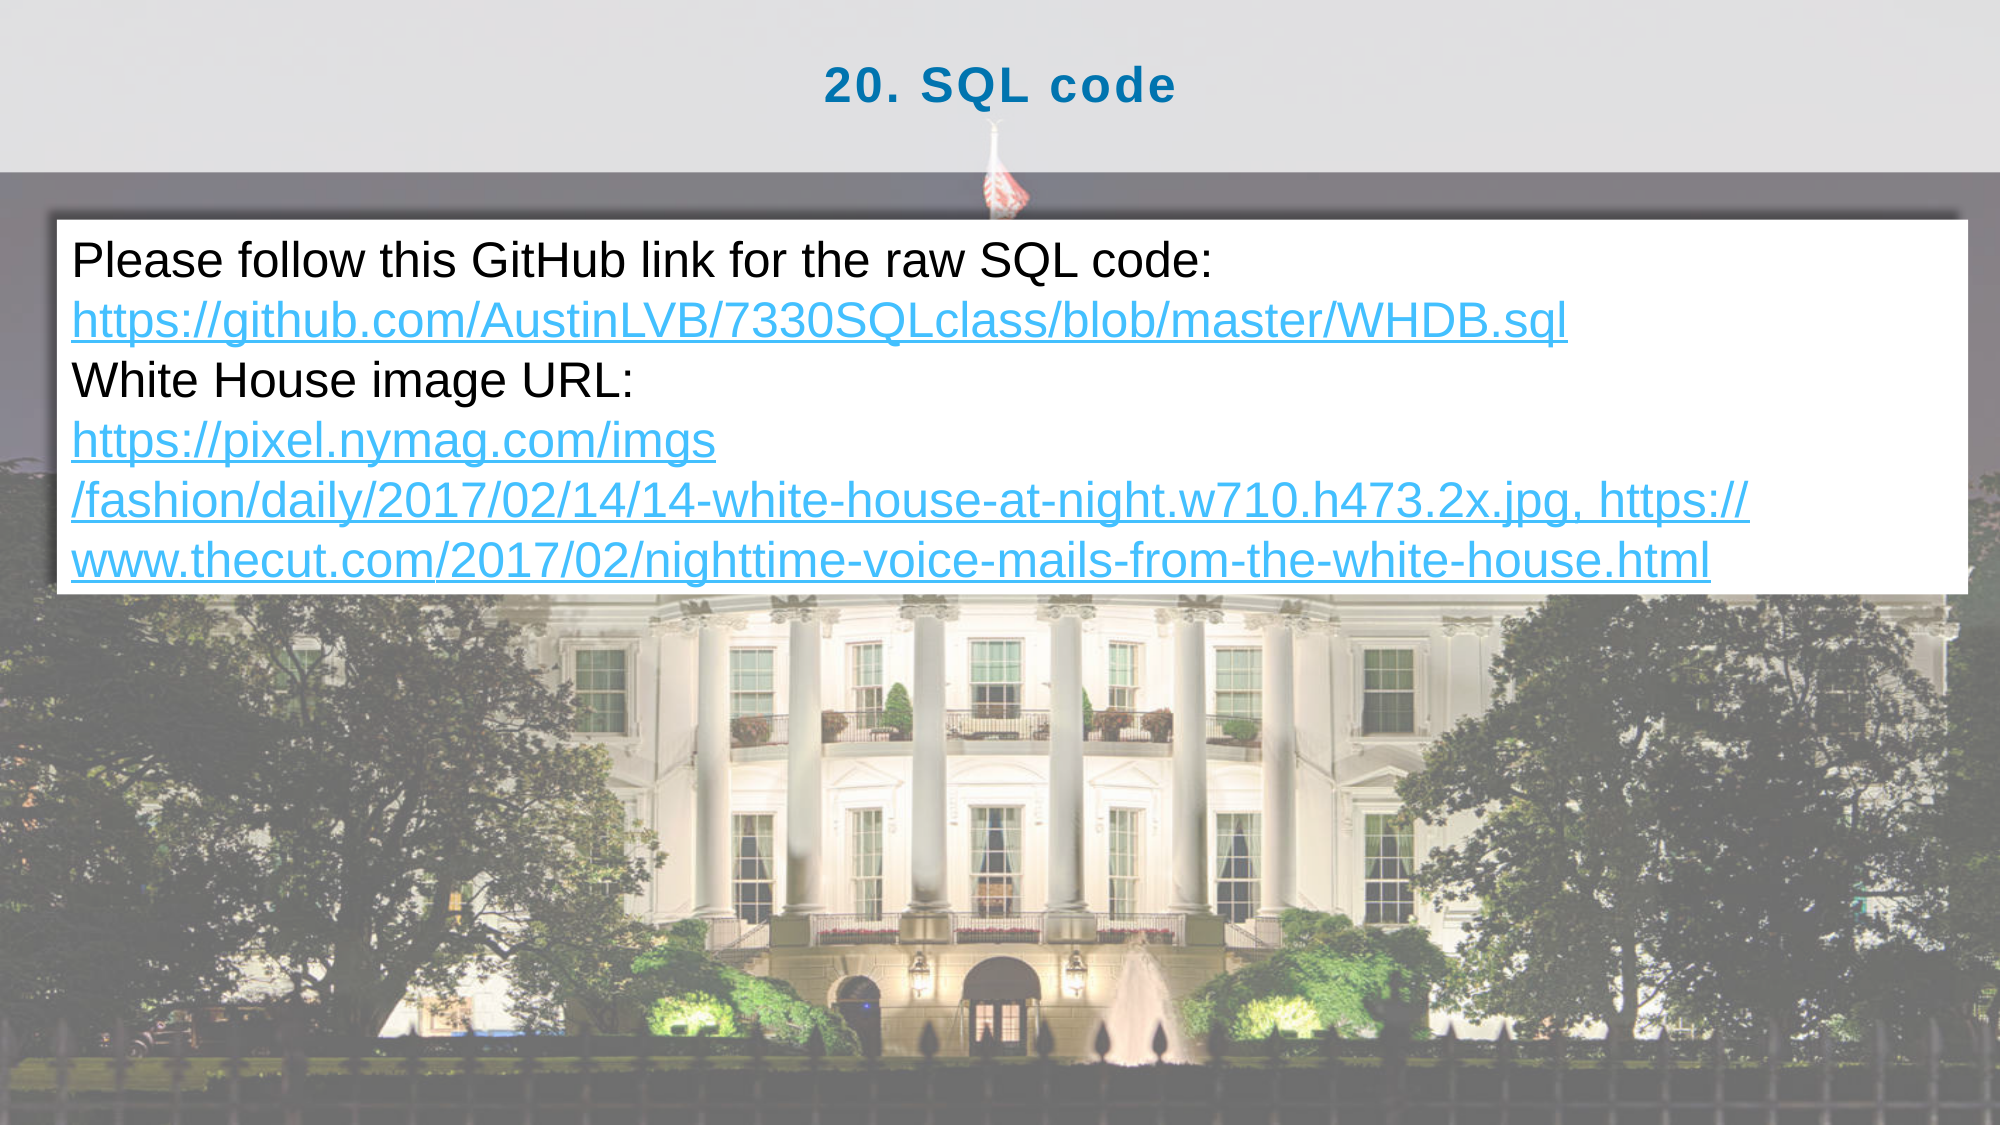

# 20. SQL code
Please follow this GitHub link for the raw SQL code:
https://github.com/AustinLVB/7330SQLclass/blob/master/WHDB.sql
White House image URL:
https://pixel.nymag.com/imgs/fashion/daily/2017/02/14/14-white-house-at-night.w710.h473.2x.jpg, https://www.thecut.com/2017/02/nighttime-voice-mails-from-the-white-house.html